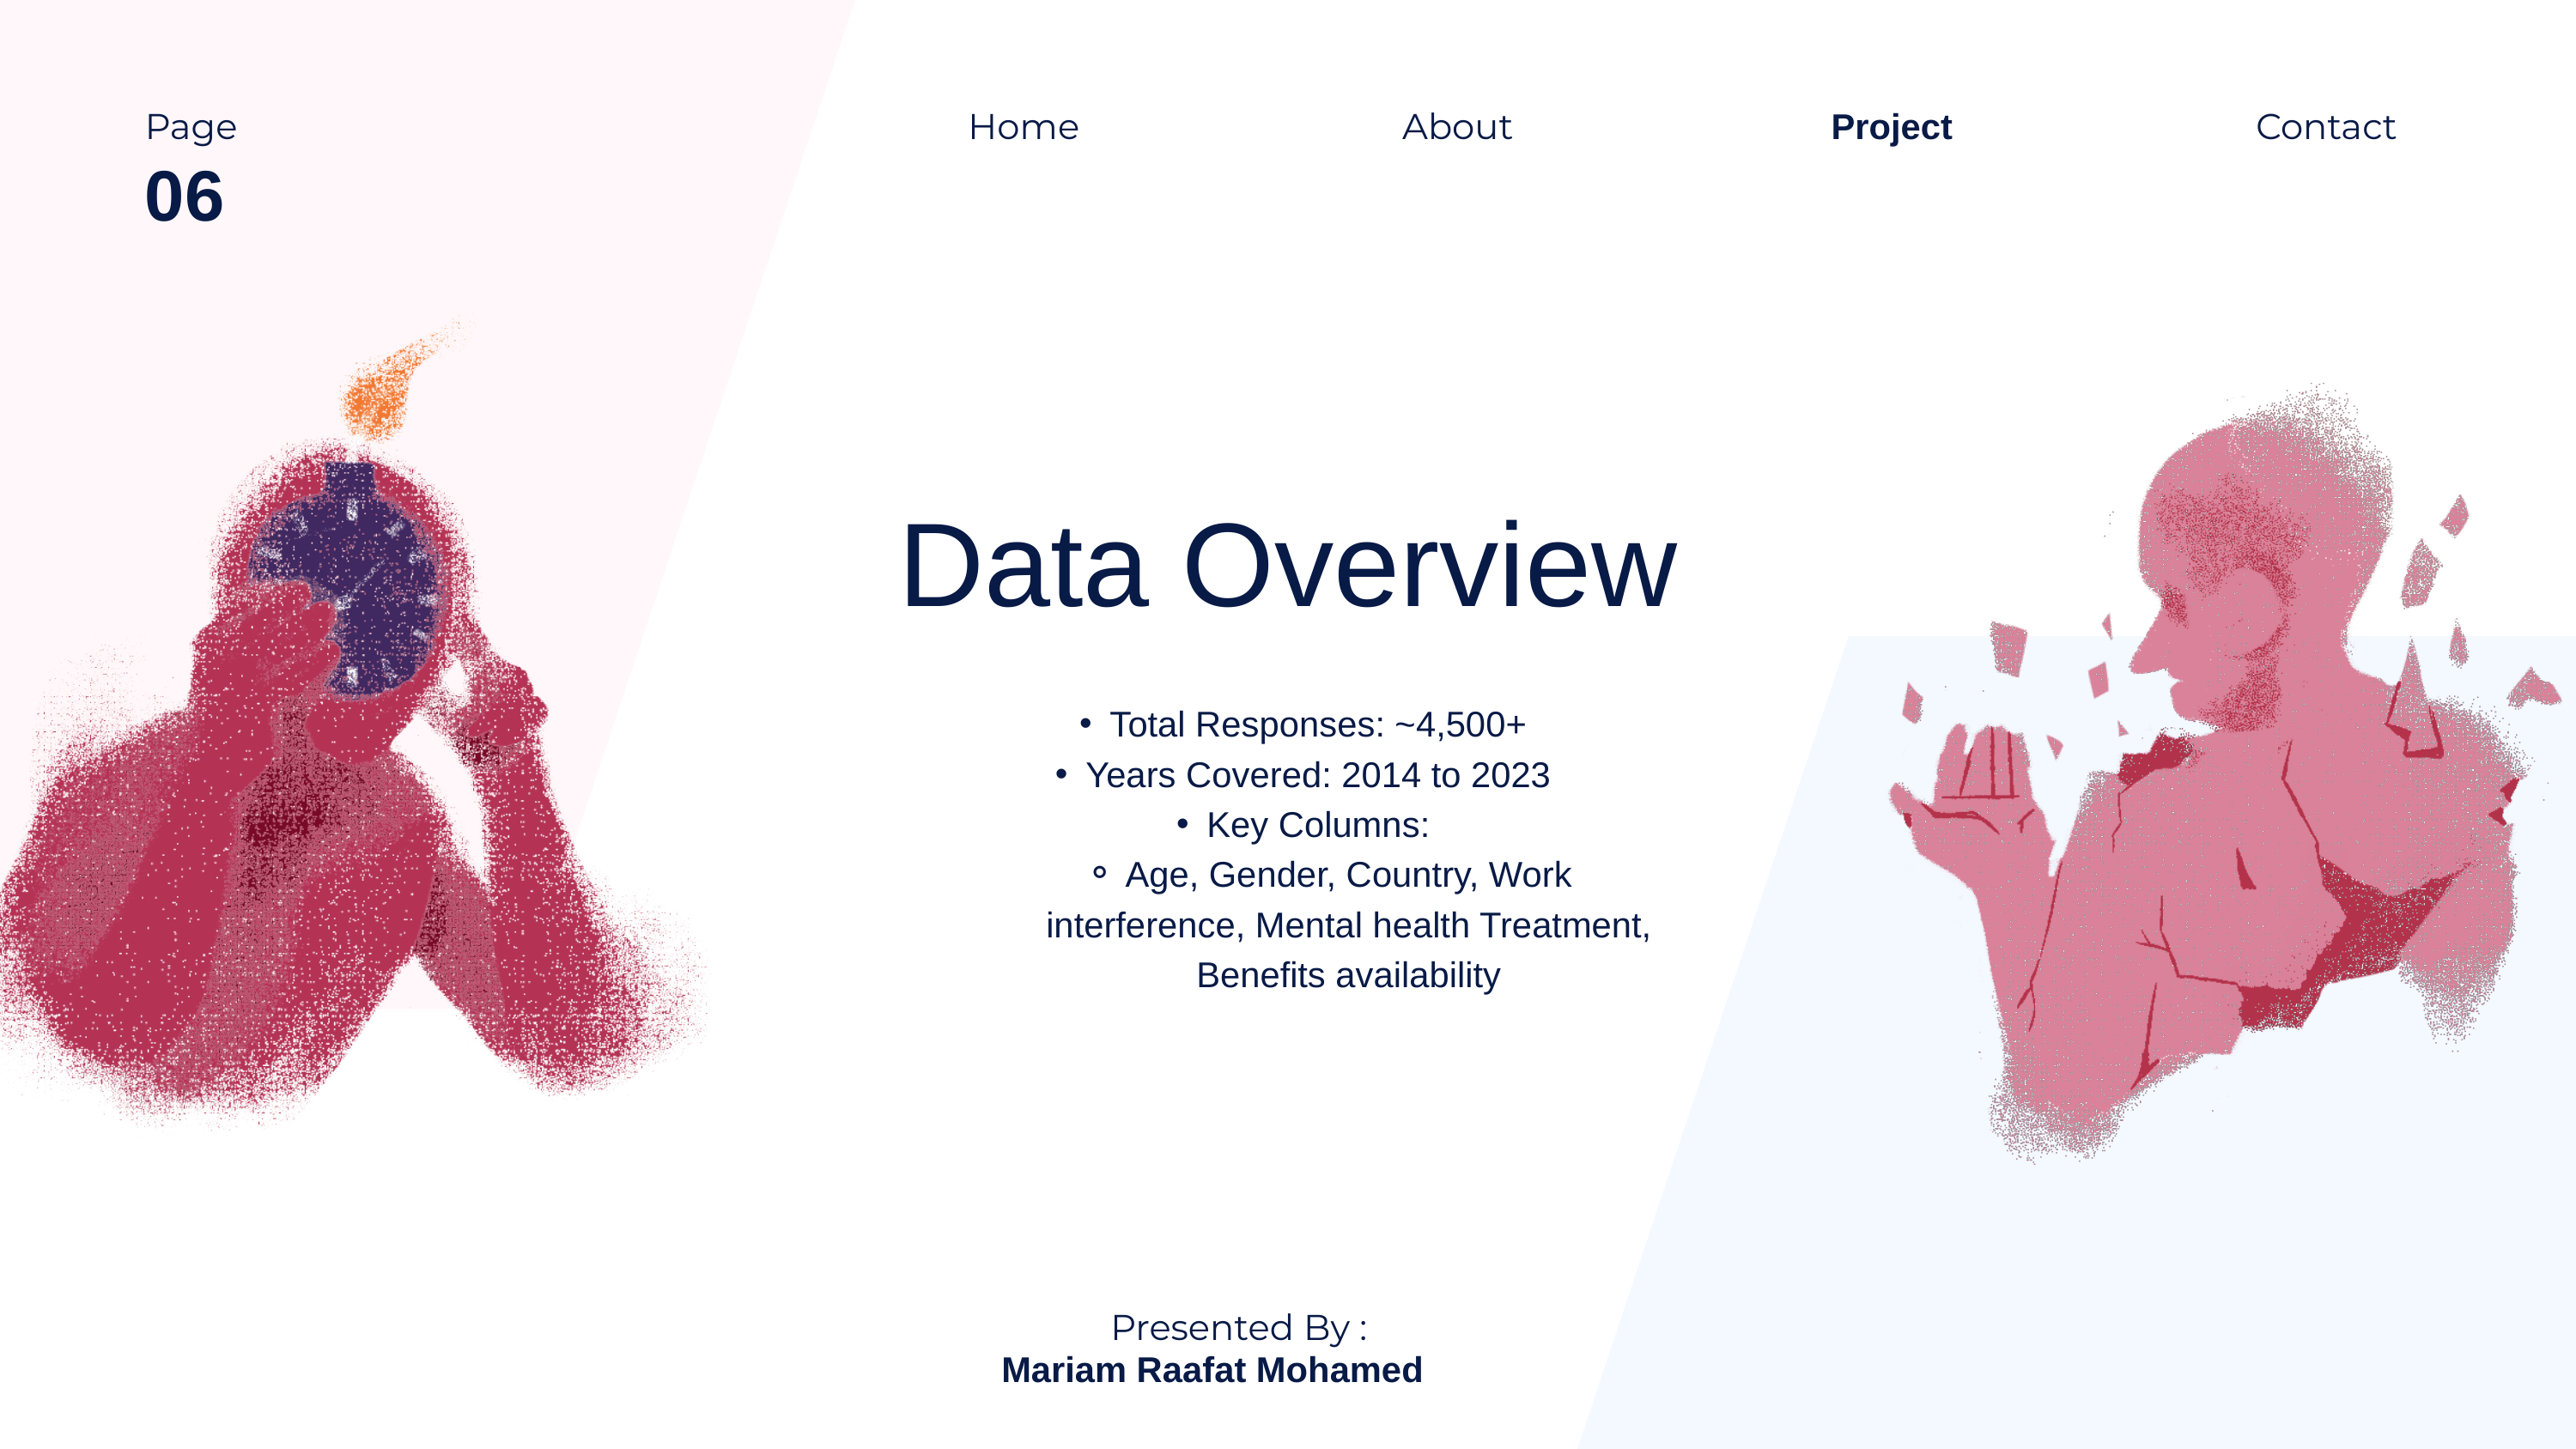

Page
Home
About
Project
Contact
06

Data Overview

Total Responses: ~4,500+
Years Covered: 2014 to 2023
Key Columns:
Age, Gender, Country, Work interference, Mental health Treatment, Benefits availability

Presented By :
Mariam Raafat Mohamed